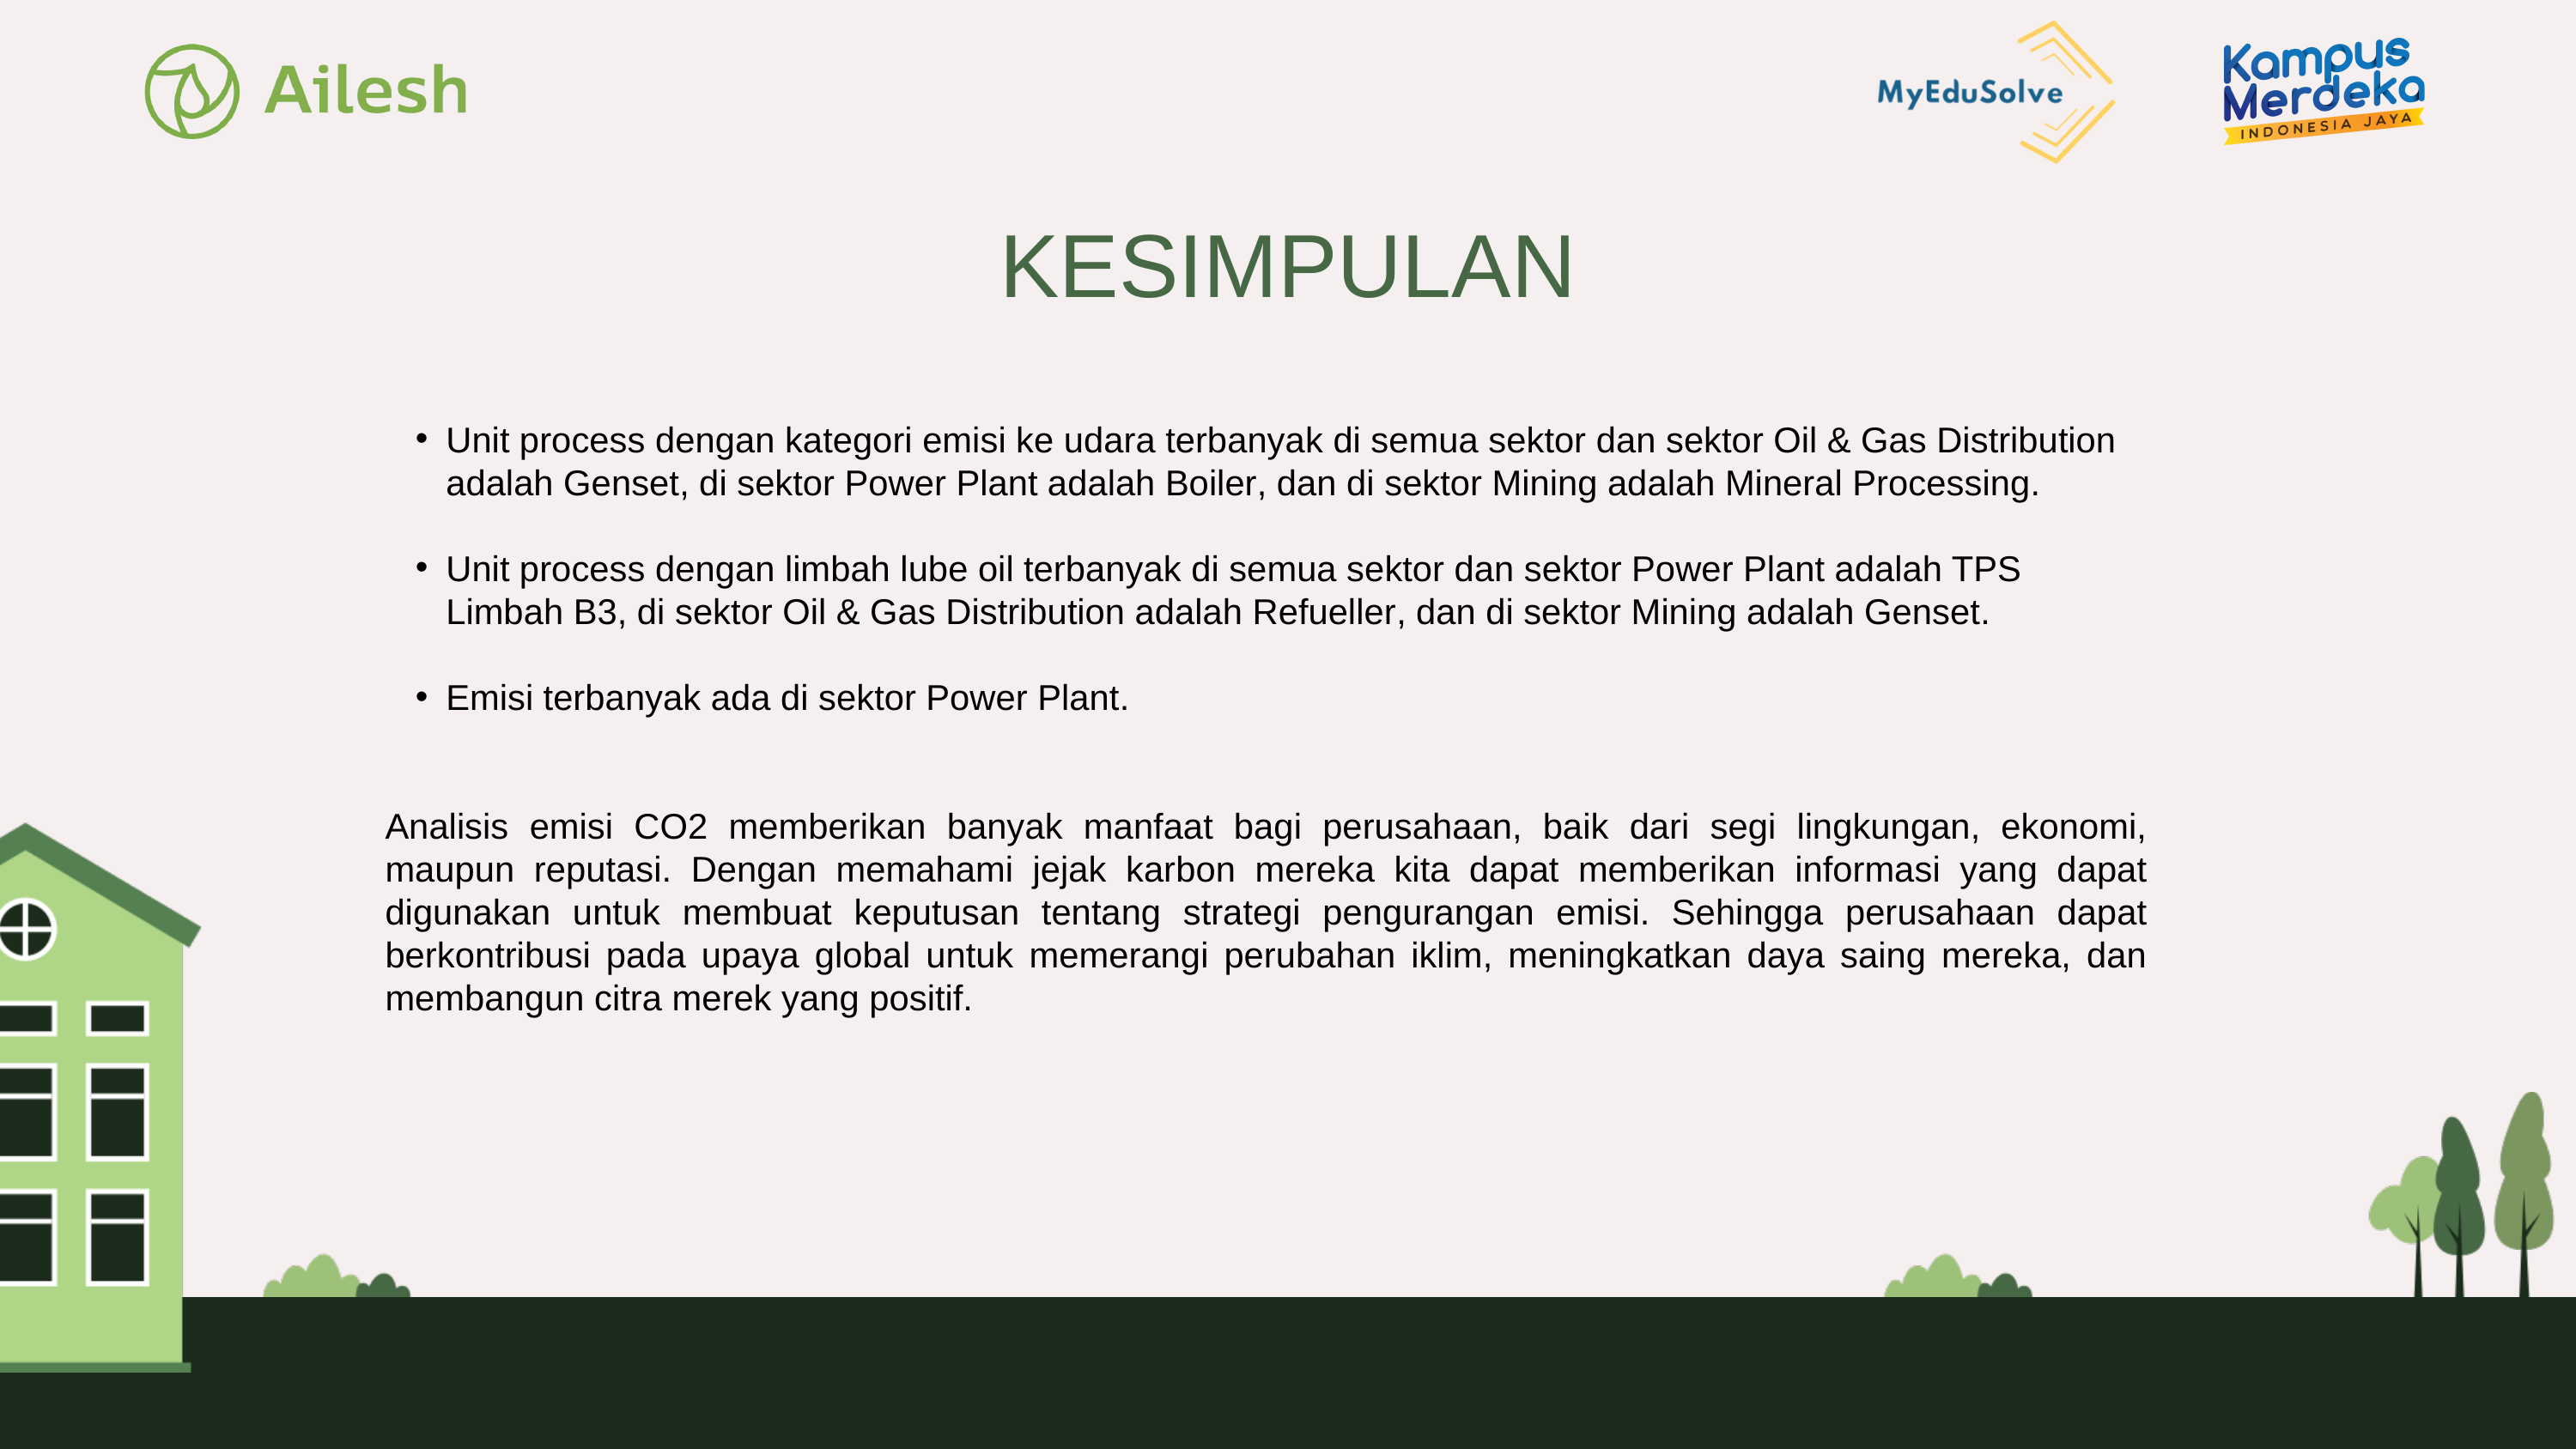

KESIMPULAN
Unit process dengan kategori emisi ke udara terbanyak di semua sektor dan sektor Oil & Gas Distribution adalah Genset, di sektor Power Plant adalah Boiler, dan di sektor Mining adalah Mineral Processing.

Unit process dengan limbah lube oil terbanyak di semua sektor dan sektor Power Plant adalah TPS Limbah B3, di sektor Oil & Gas Distribution adalah Refueller, dan di sektor Mining adalah Genset.

Emisi terbanyak ada di sektor Power Plant.

Analisis emisi CO2 memberikan banyak manfaat bagi perusahaan, baik dari segi lingkungan, ekonomi, maupun reputasi. Dengan memahami jejak karbon mereka kita dapat memberikan informasi yang dapat digunakan untuk membuat keputusan tentang strategi pengurangan emisi. Sehingga perusahaan dapat berkontribusi pada upaya global untuk memerangi perubahan iklim, meningkatkan daya saing mereka, dan membangun citra merek yang positif.